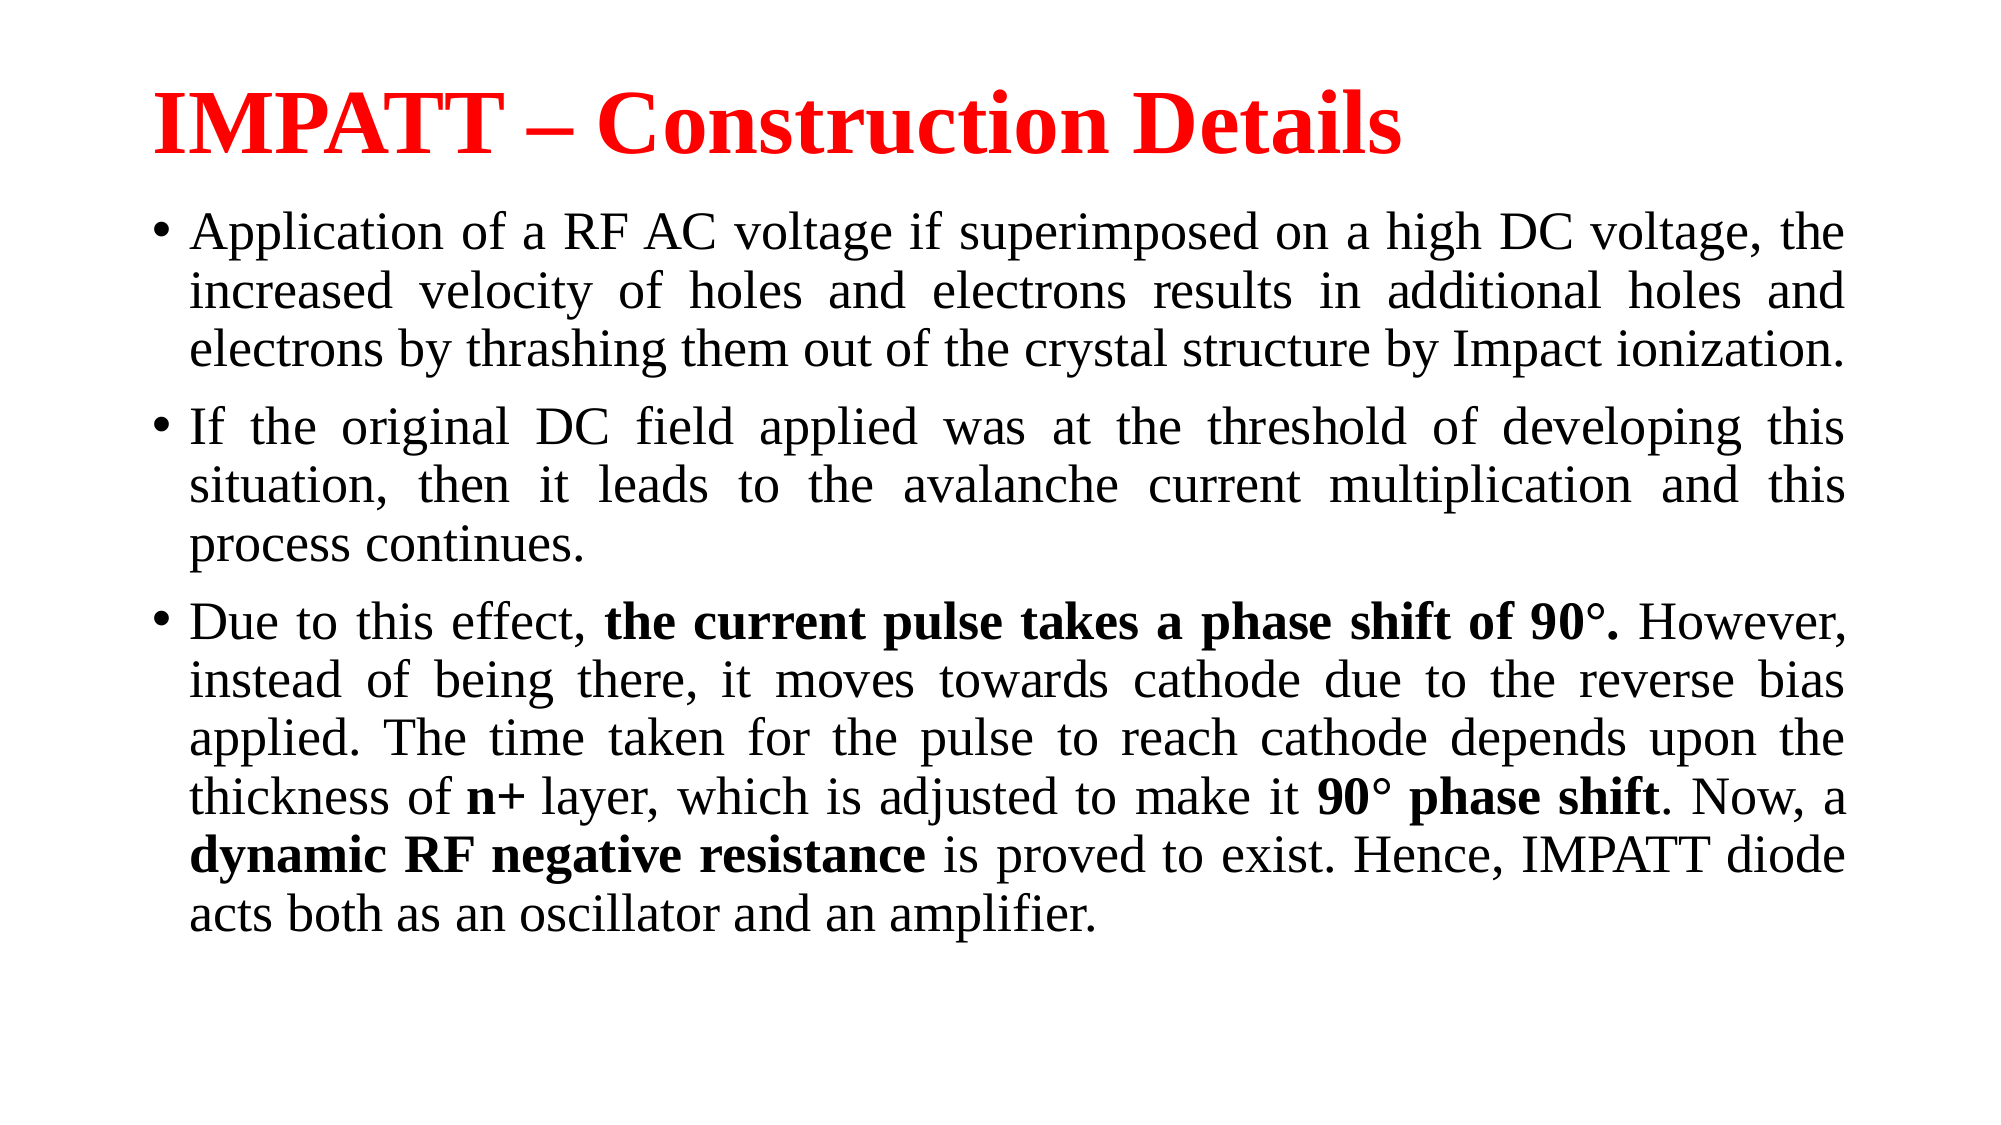

# IMPATT – Construction Details
Application of a RF AC voltage if superimposed on a high DC voltage, the increased velocity of holes and electrons results in additional holes and electrons by thrashing them out of the crystal structure by Impact ionization.
If the original DC field applied was at the threshold of developing this situation, then it leads to the avalanche current multiplication and this process continues.
Due to this effect, the current pulse takes a phase shift of 90°. However, instead of being there, it moves towards cathode due to the reverse bias applied. The time taken for the pulse to reach cathode depends upon the thickness of n+ layer, which is adjusted to make it 90° phase shift. Now, a dynamic RF negative resistance is proved to exist. Hence, IMPATT diode acts both as an oscillator and an amplifier.